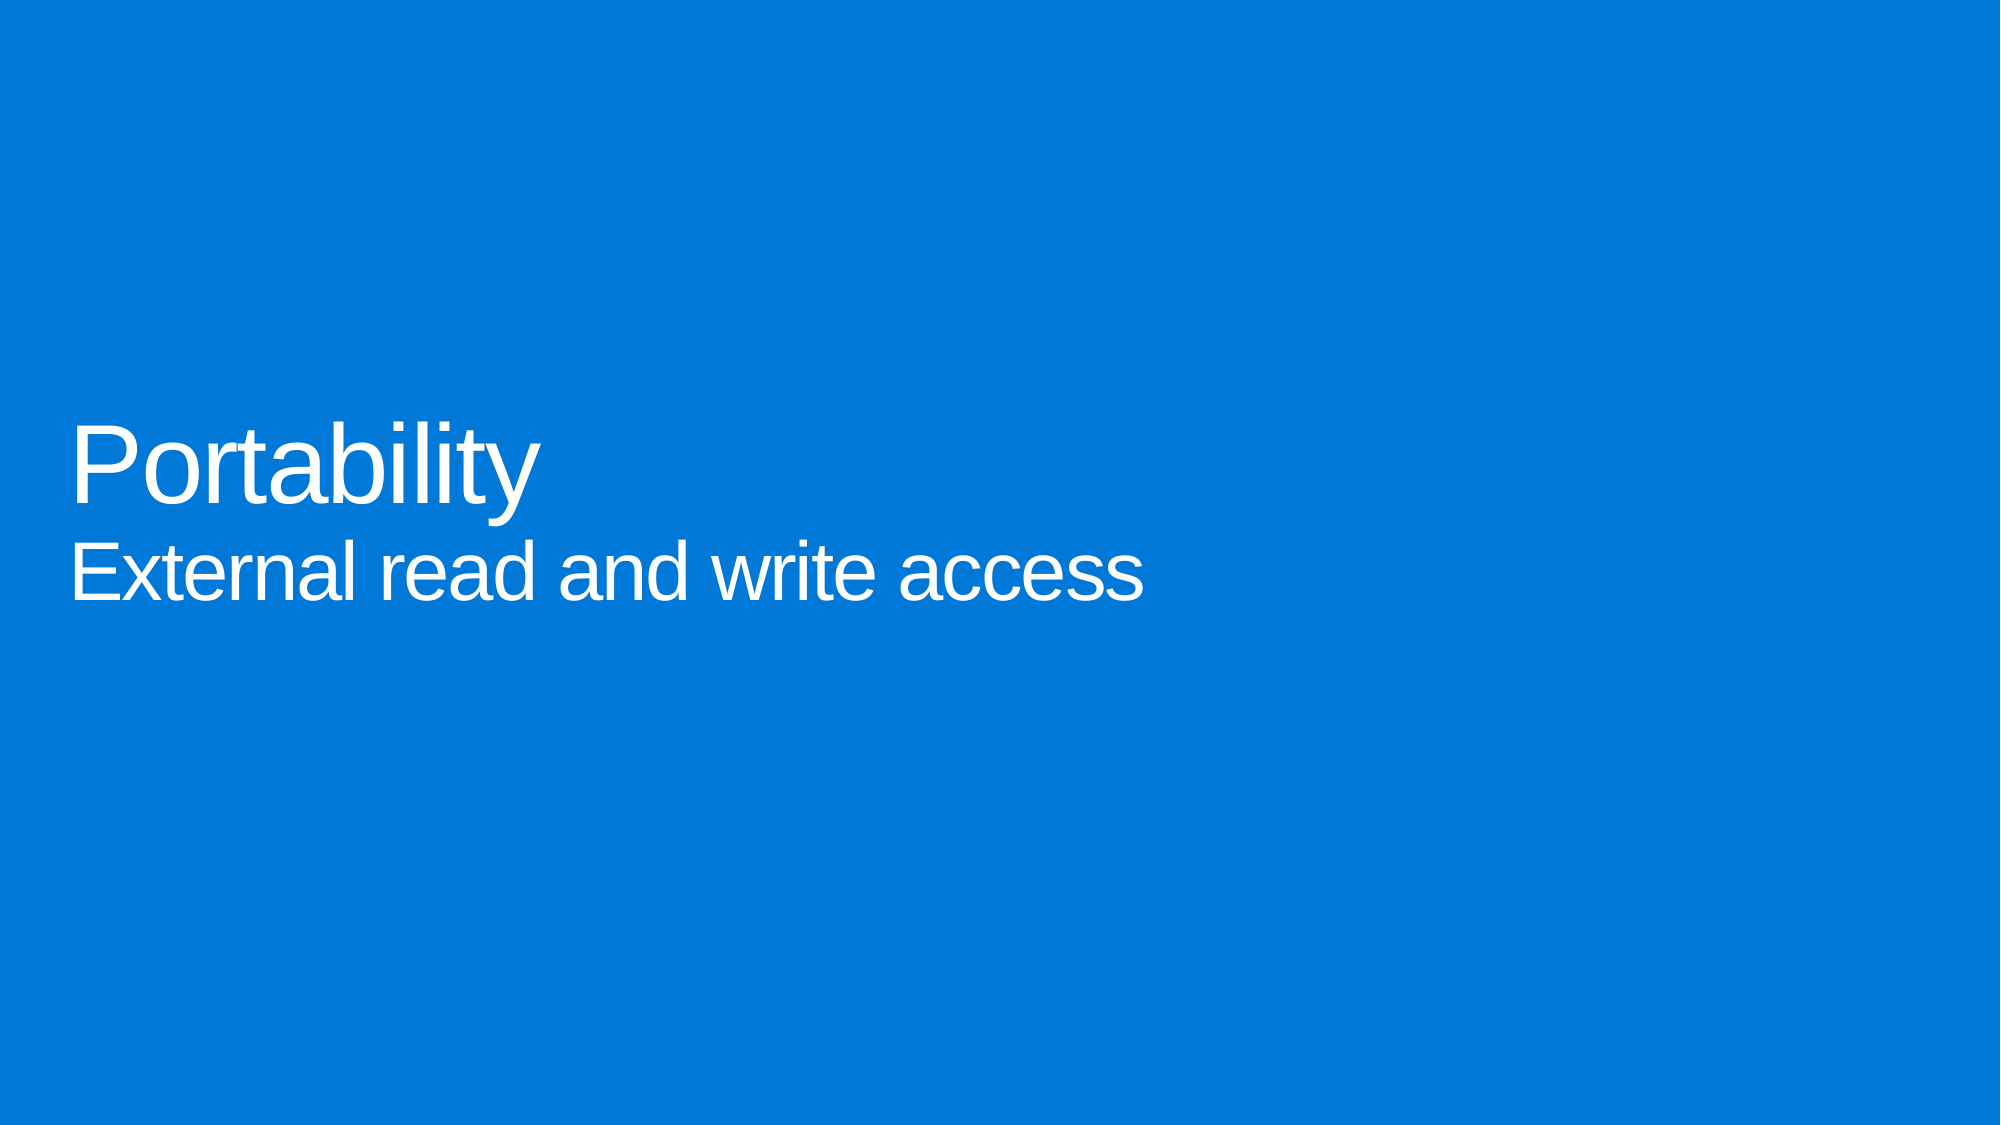

# Portability External read and write access